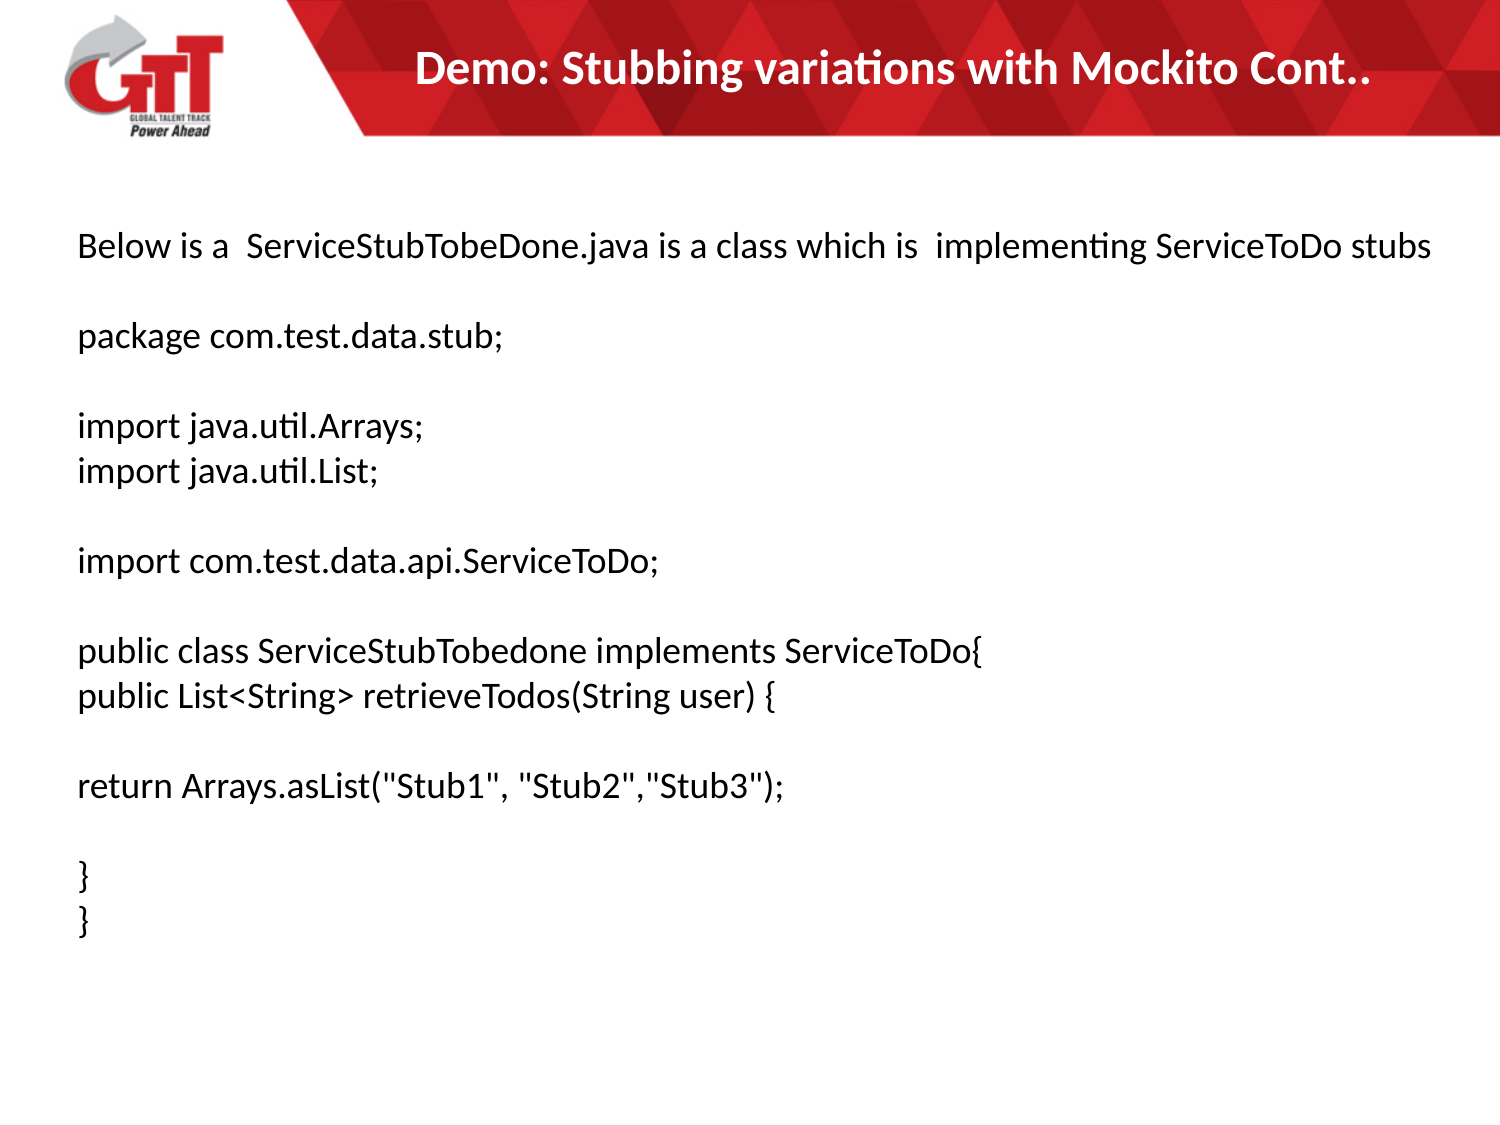

# Demo: Stubbing variations with Mockito Cont..
Below is a  ServiceStubTobeDone.java is a class which is  implementing ServiceToDo stubs

package com.test.data.stub;

import java.util.Arrays;
import java.util.List;

import com.test.data.api.ServiceToDo;

public class ServiceStubTobedone implements ServiceToDo{
public List<String> retrieveTodos(String user) {

return Arrays.asList("Stub1", "Stub2","Stub3");

}
}